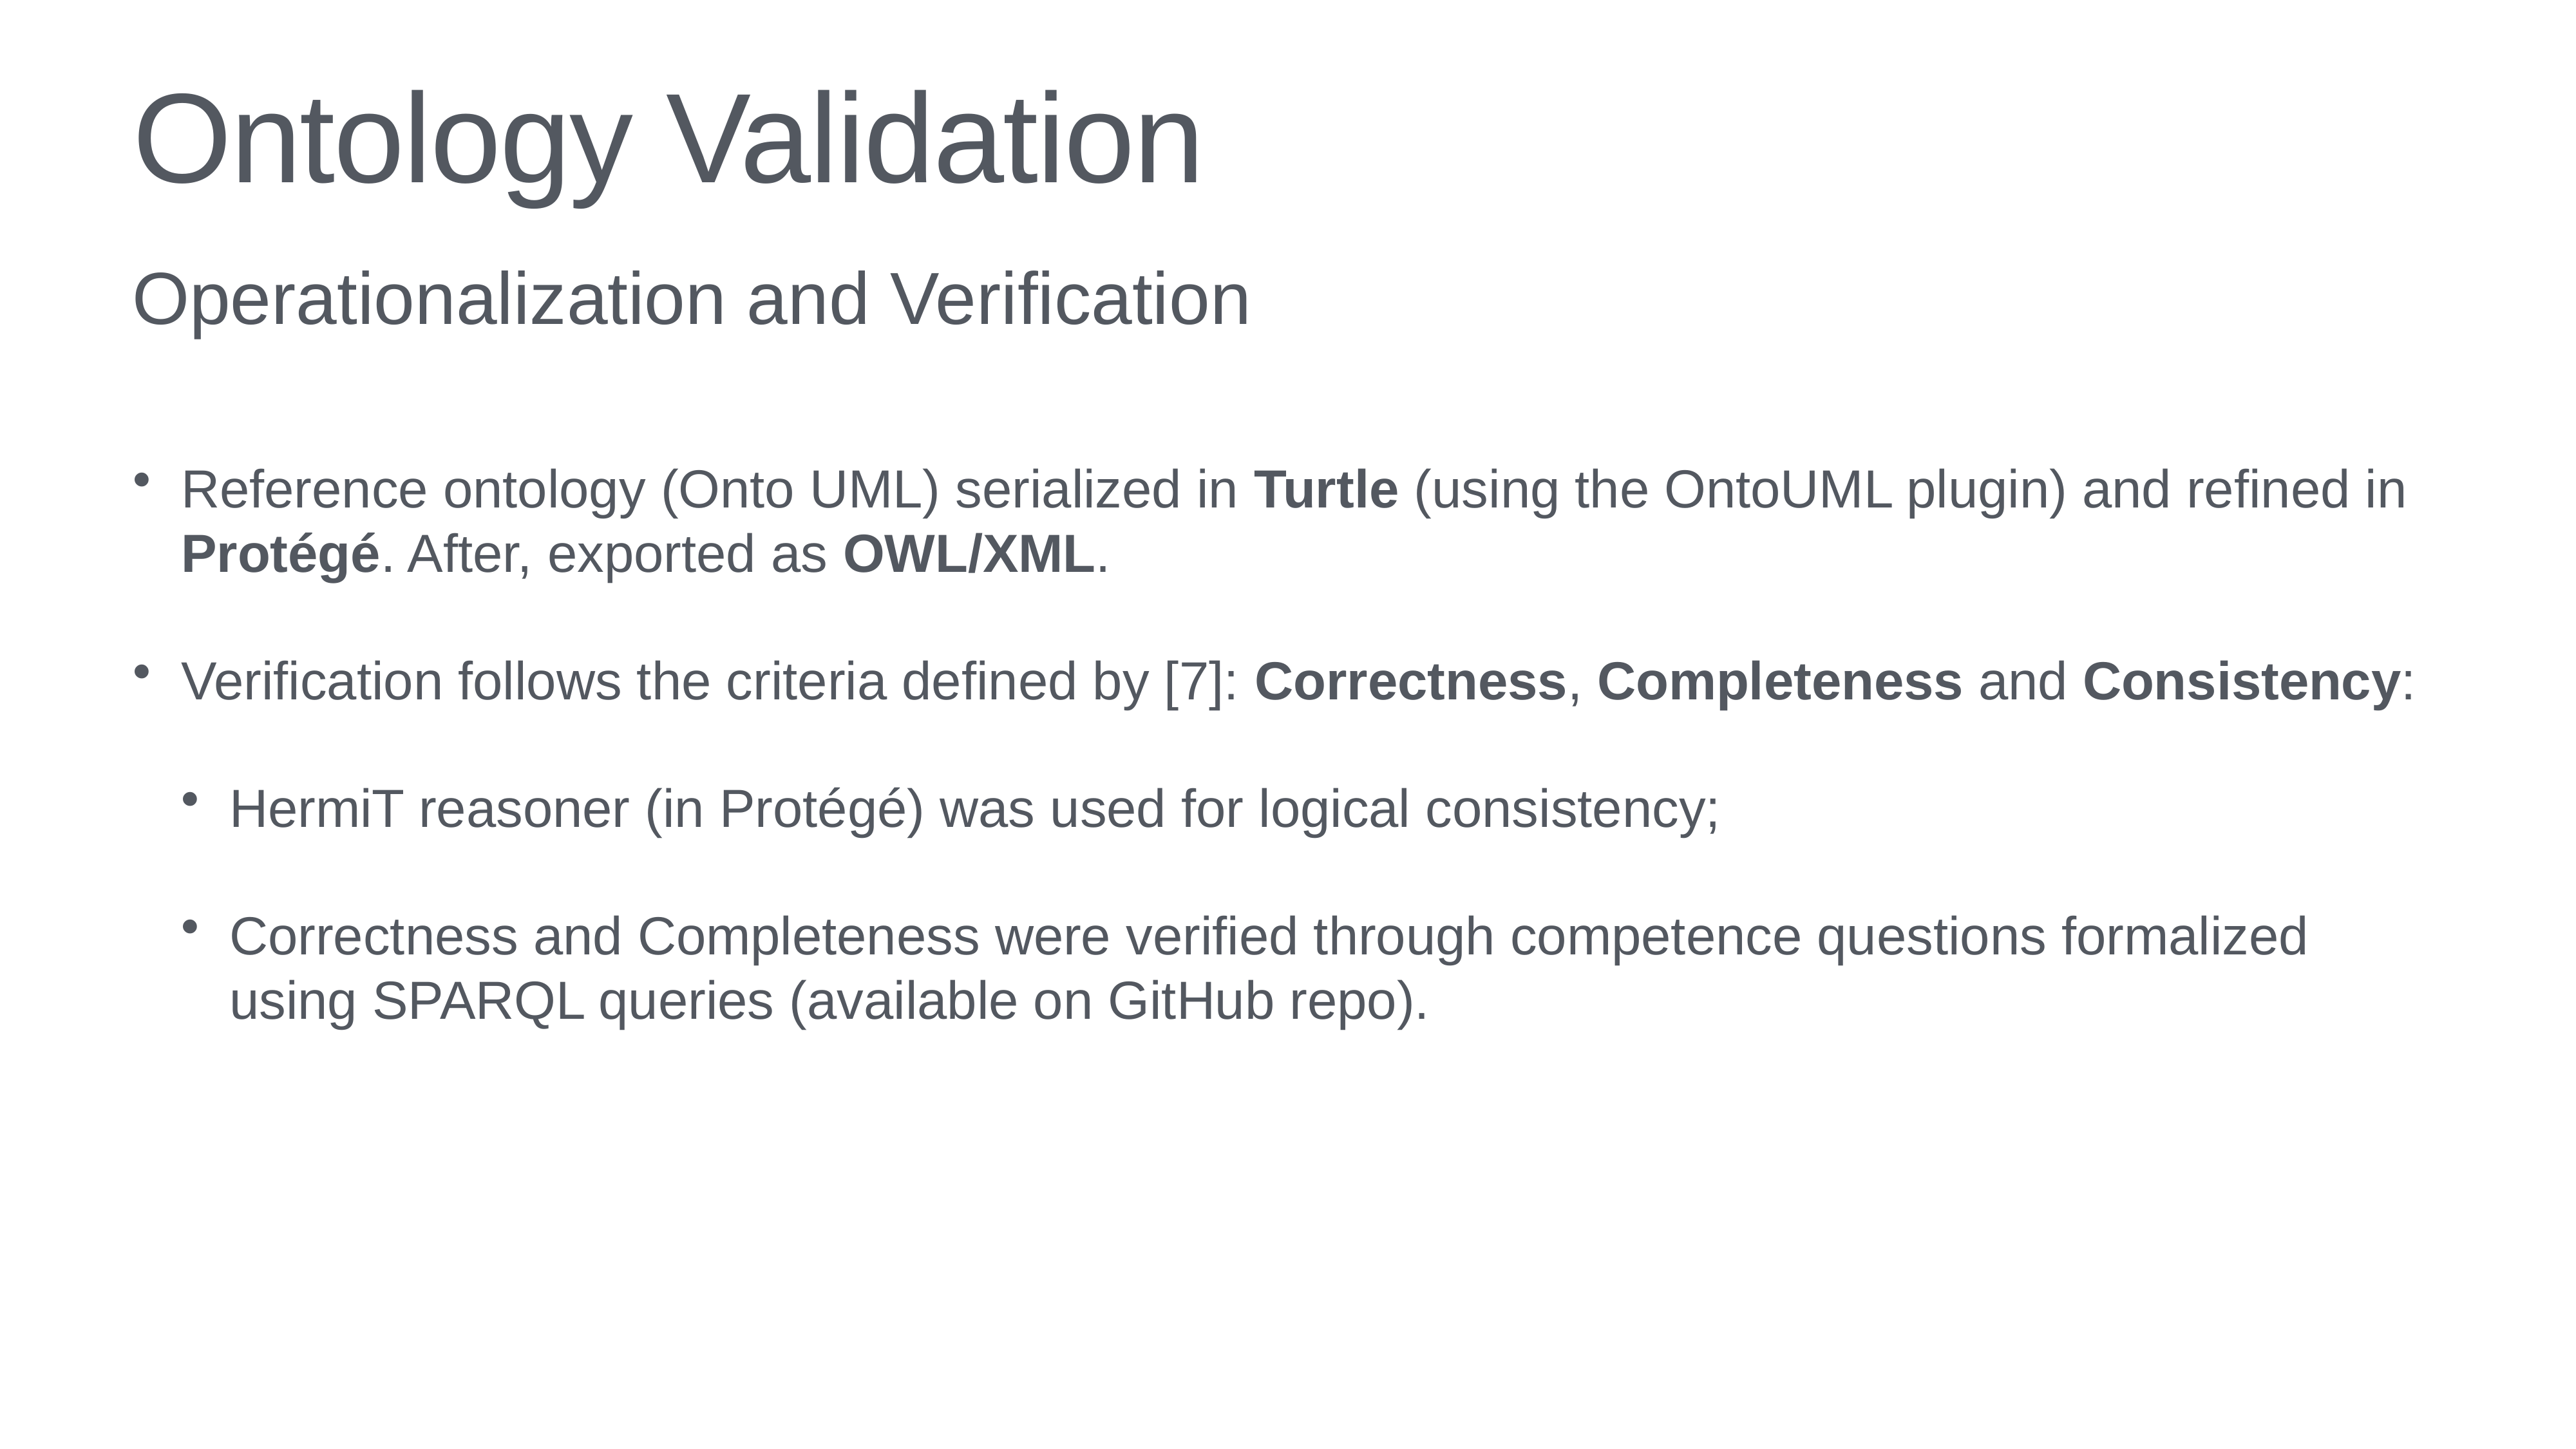

# Ontology Validation
Operationalization and Verification
Reference ontology (Onto UML) serialized in Turtle (using the OntoUML plugin) and refined in Protégé. After, exported as OWL/XML.
Verification follows the criteria defined by [7]: Correctness, Completeness and Consistency:
HermiT reasoner (in Protégé) was used for logical consistency;
Correctness and Completeness were verified through competence questions formalized using SPARQL queries (available on GitHub repo).